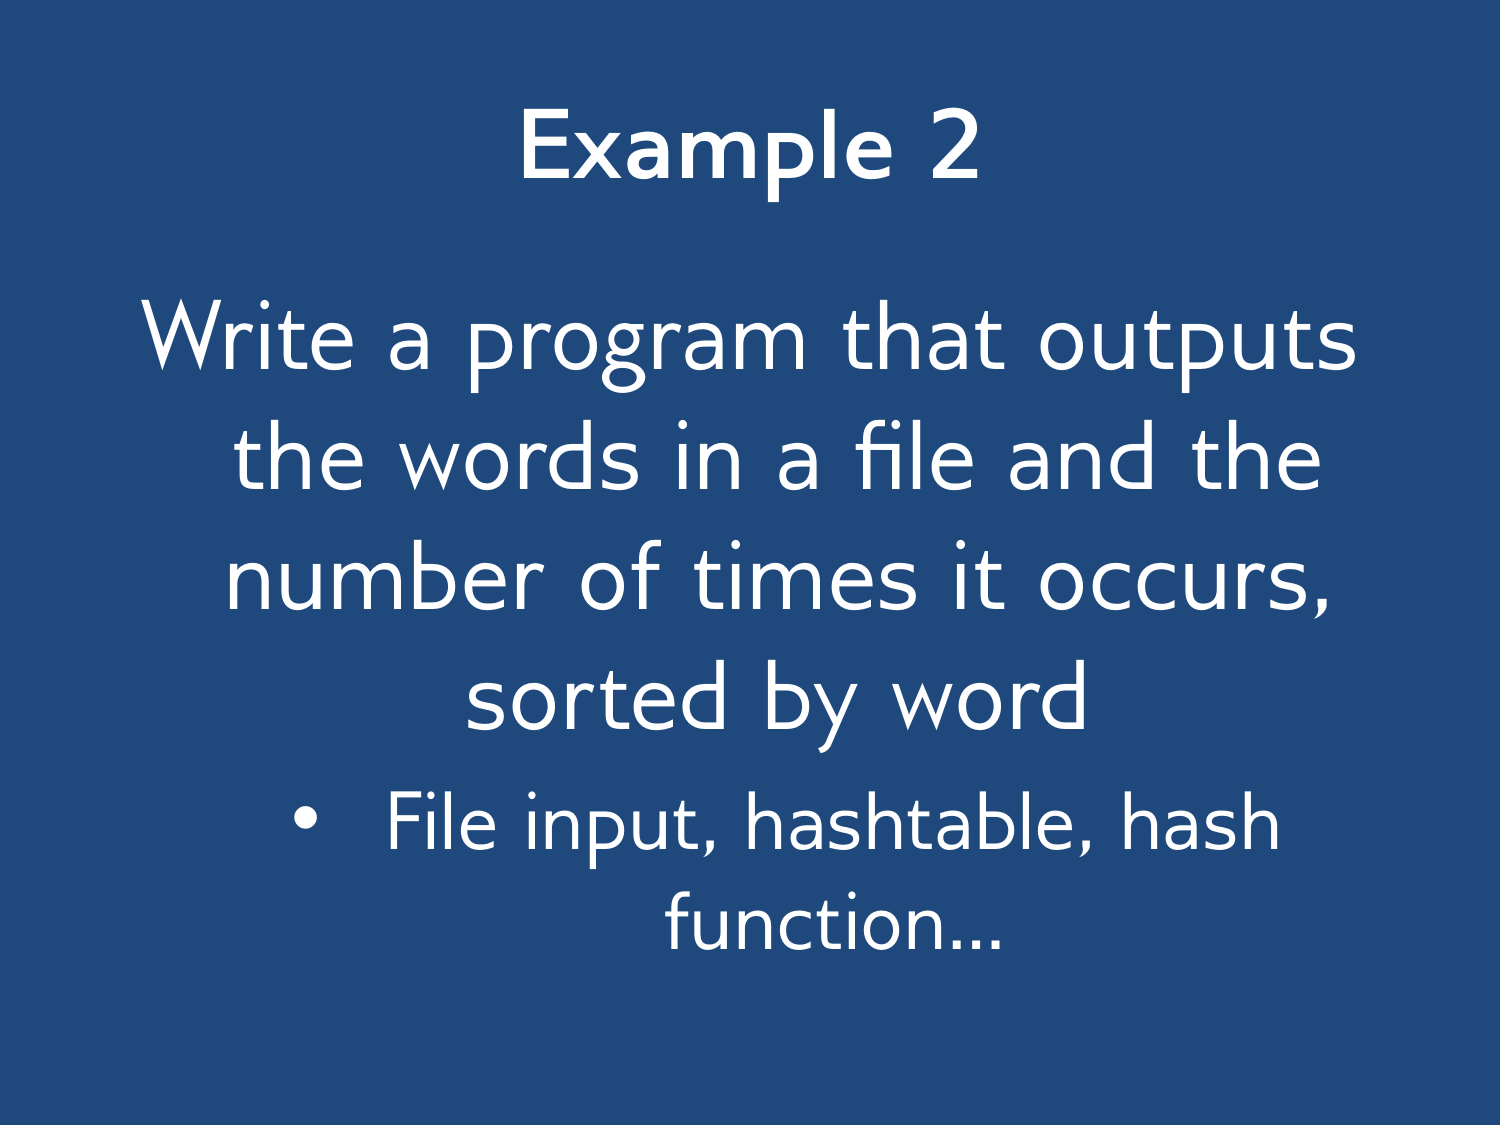

# Example 2
Write a program that outputs the words in a file and the number of times it occurs, sorted by word
File input, hashtable, hash function…